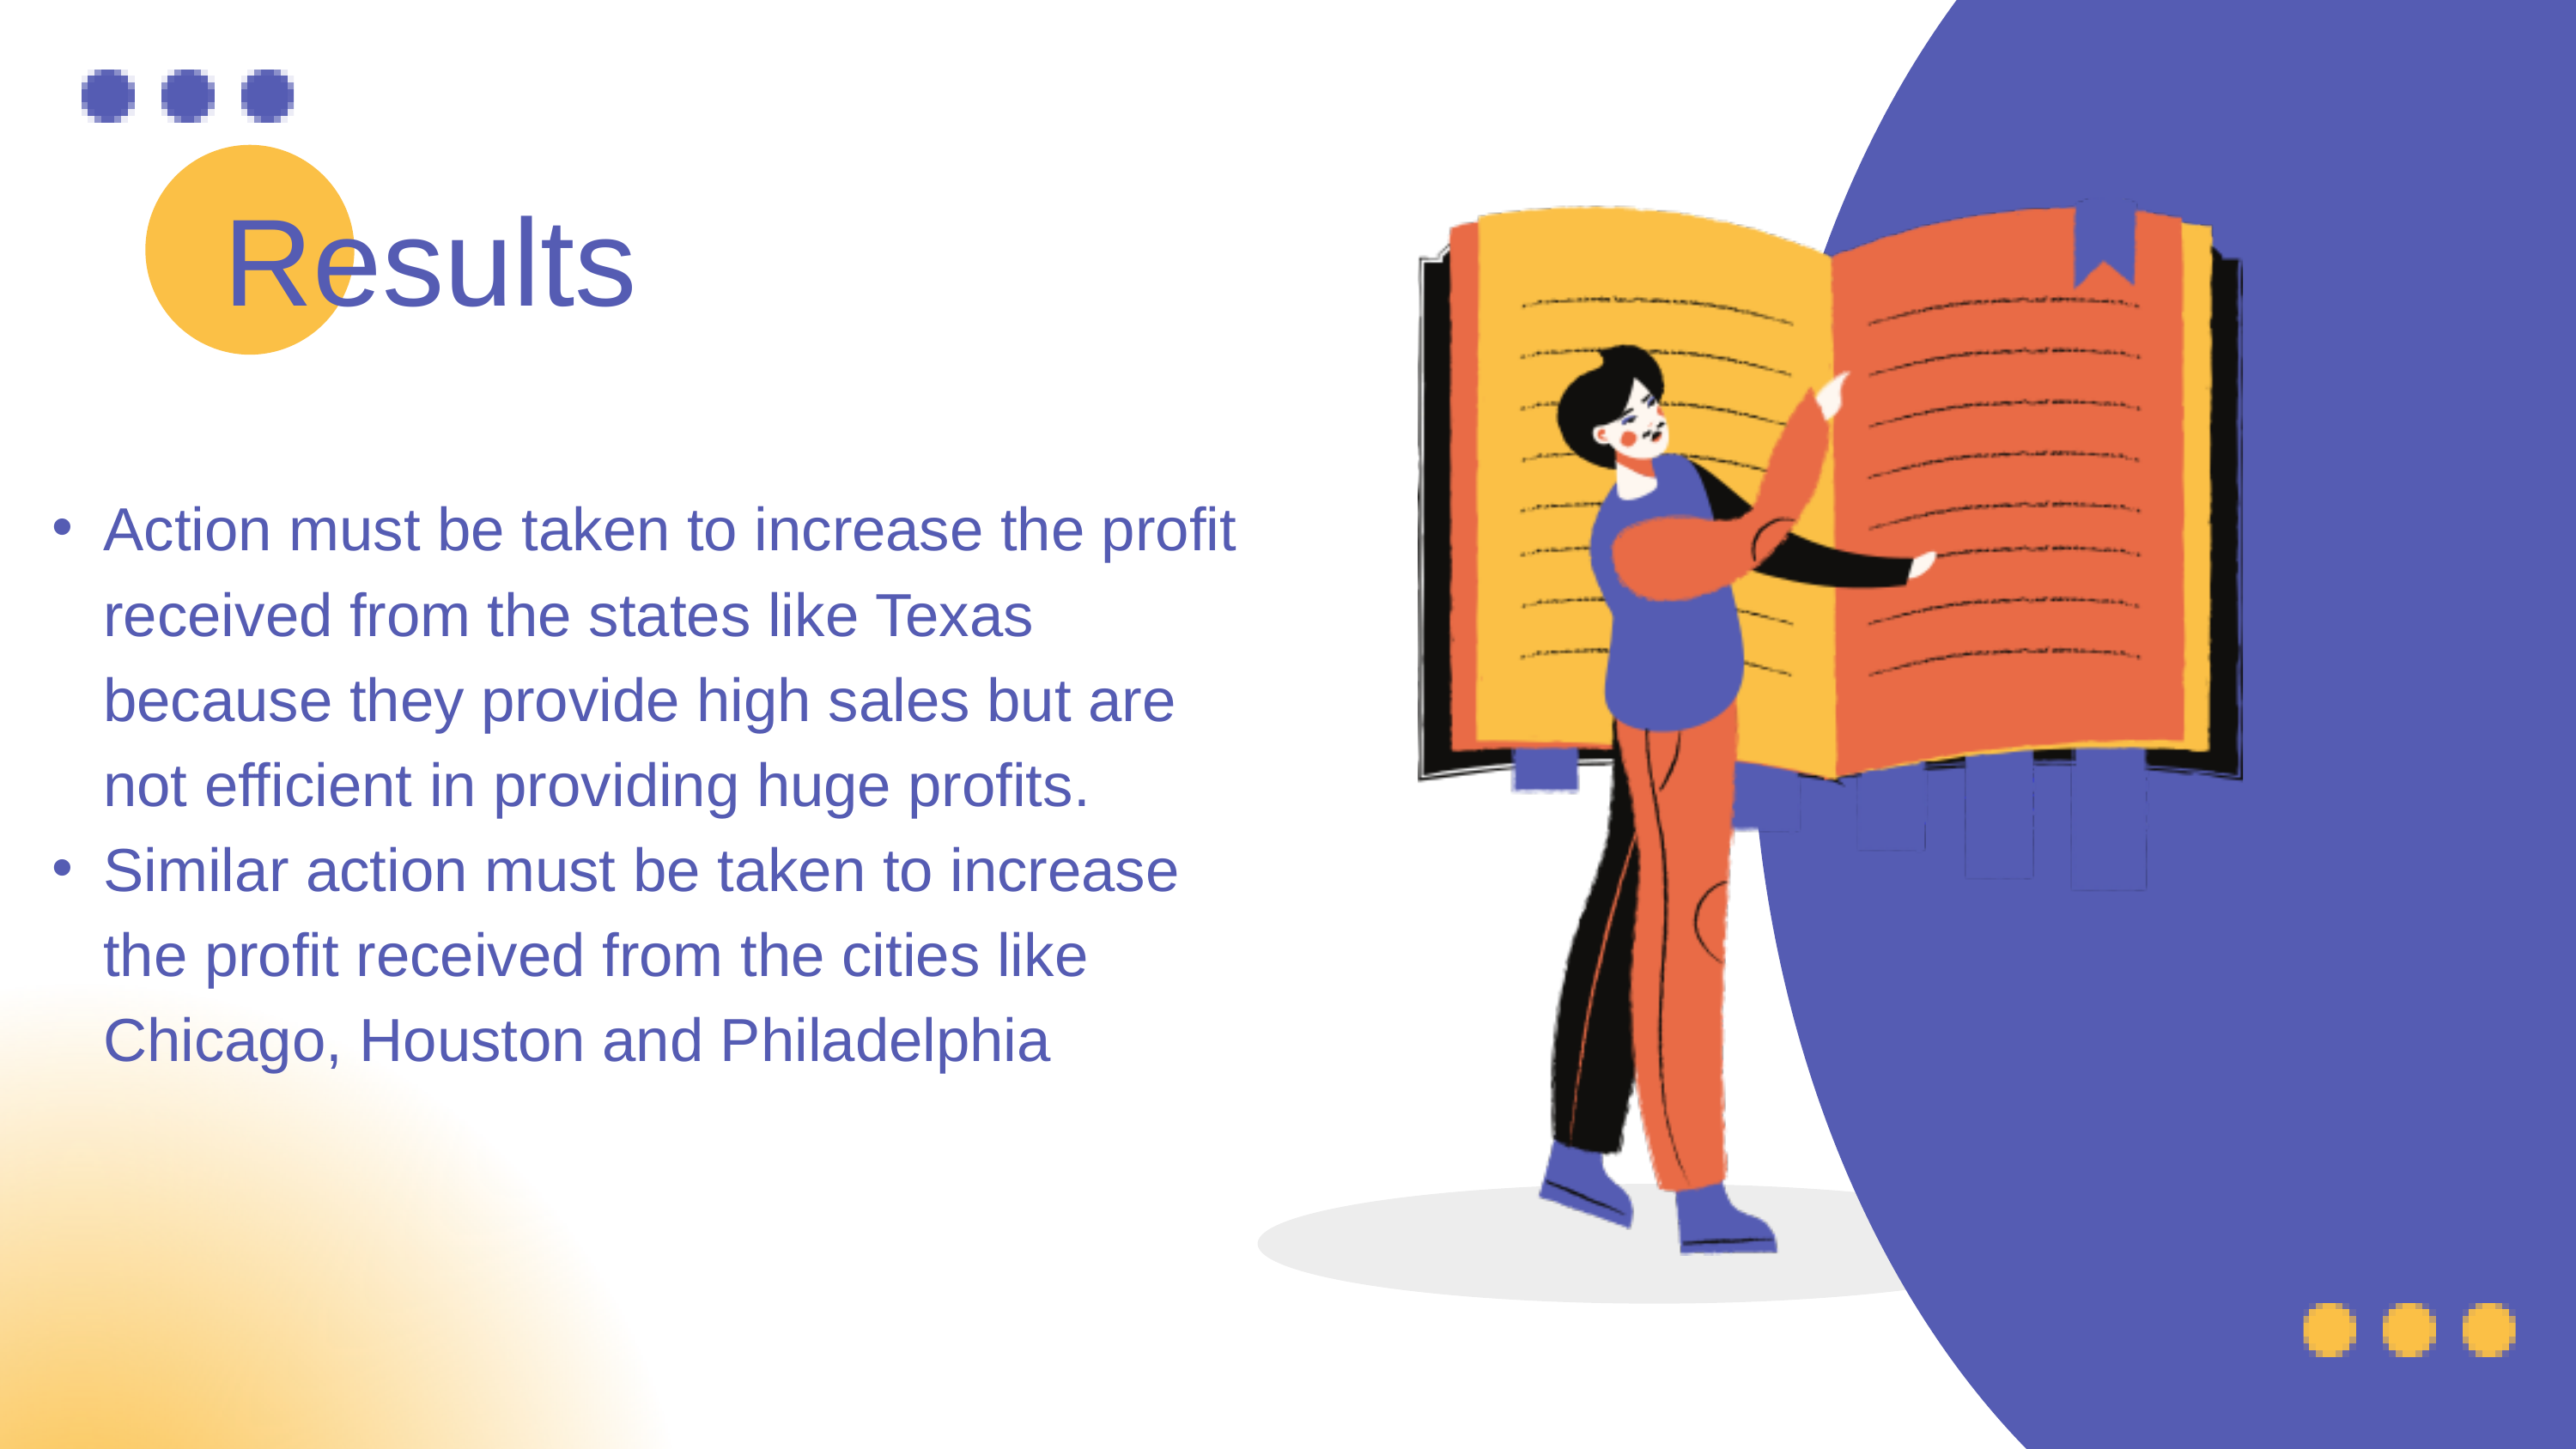

Results
Action must be taken to increase the profit received from the states like Texas because they provide high sales but are not efficient in providing huge profits.
Similar action must be taken to increase the profit received from the cities like Chicago, Houston and Philadelphia